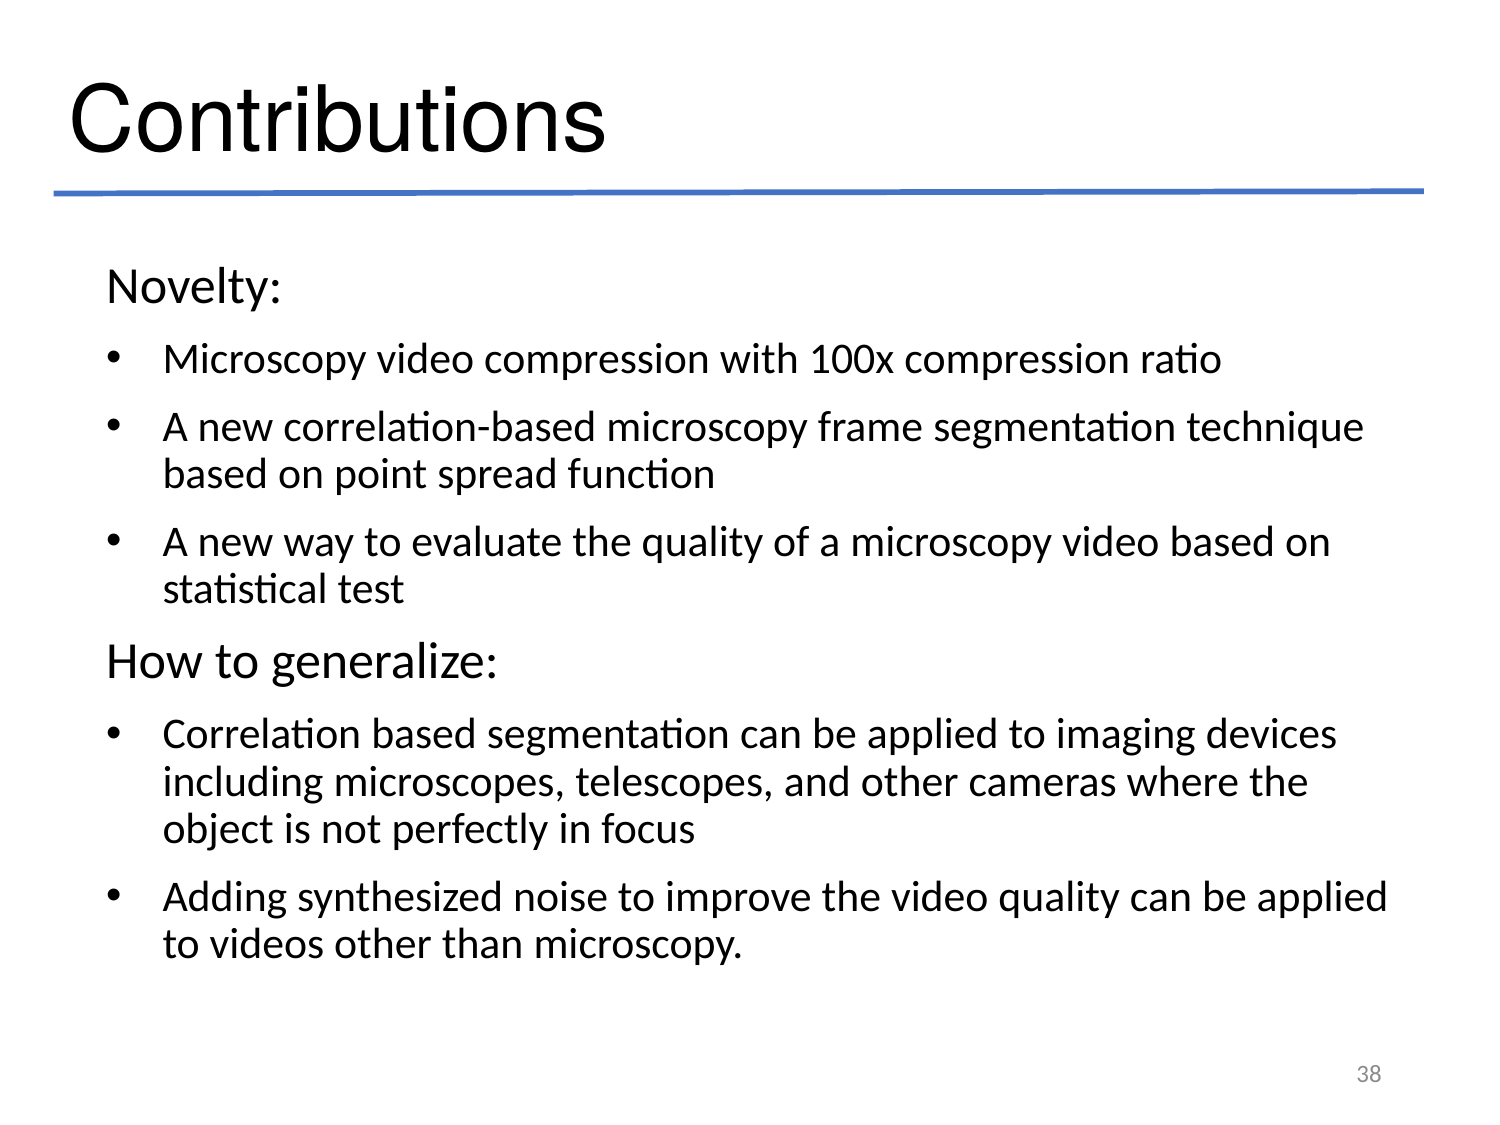

Contributions
Novelty:
Microscopy video compression with 100x compression ratio
A new correlation-based microscopy frame segmentation technique based on point spread function
A new way to evaluate the quality of a microscopy video based on statistical test
How to generalize:
Correlation based segmentation can be applied to imaging devices including microscopes, telescopes, and other cameras where the object is not perfectly in focus
Adding synthesized noise to improve the video quality can be applied to videos other than microscopy.
38